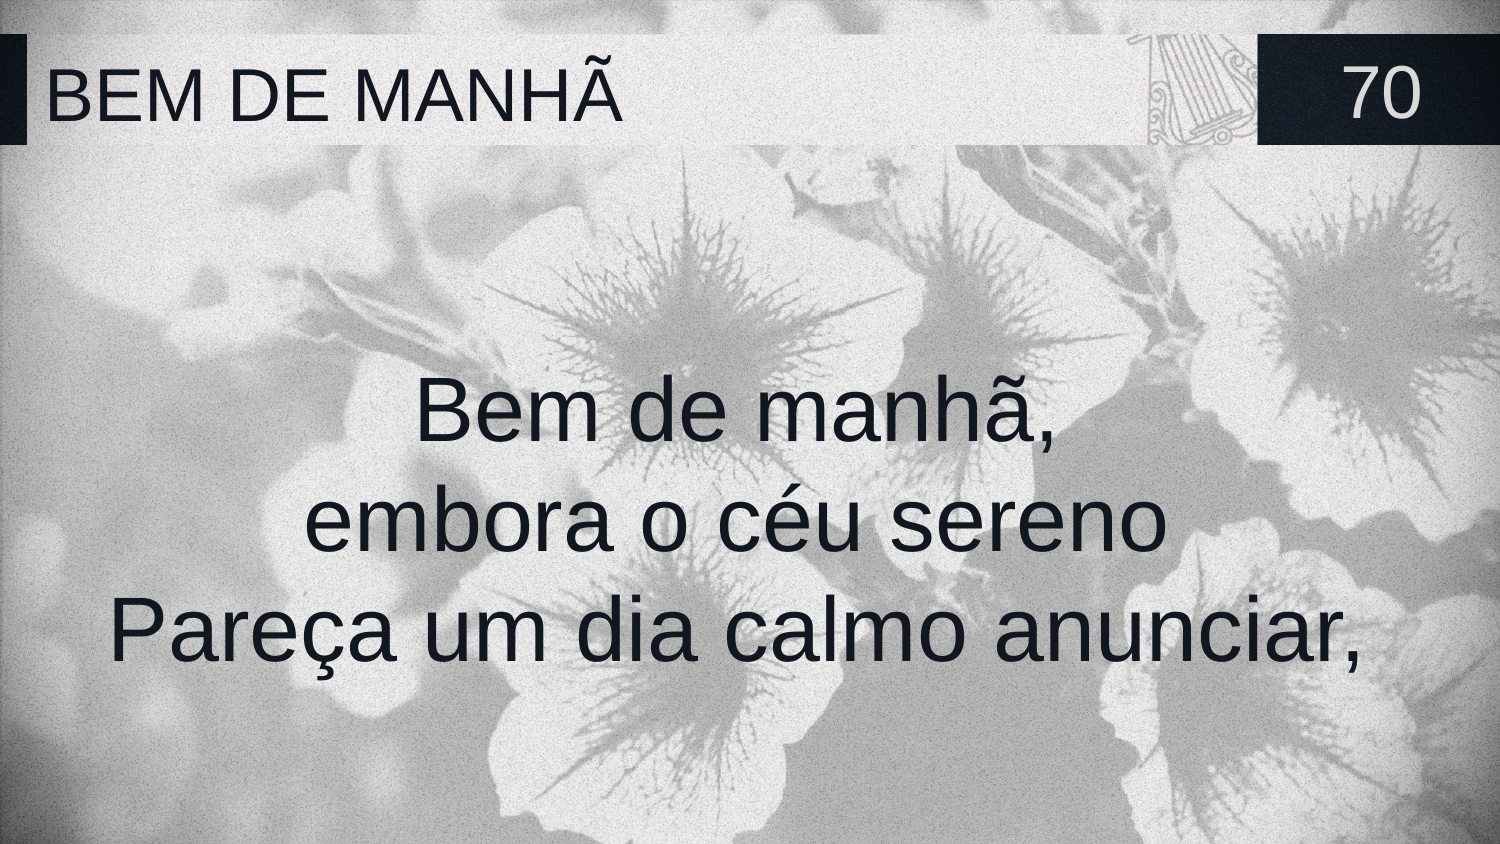

# BEM DE MANHÃ
70
Bem de manhã,
embora o céu sereno
Pareça um dia calmo anunciar,